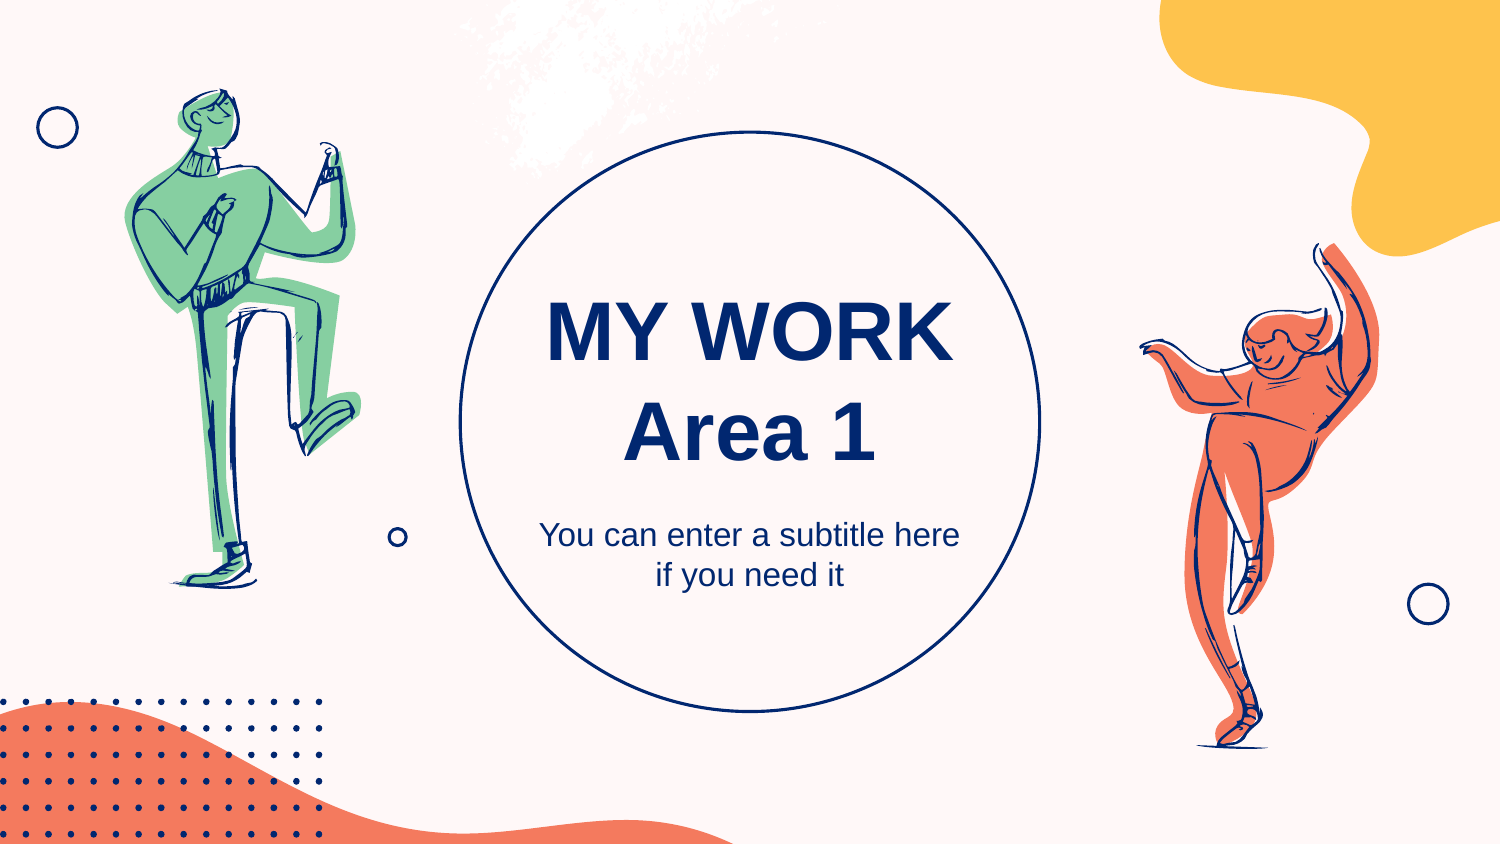

# MY WORK Area 1
You can enter a subtitle here if you need it